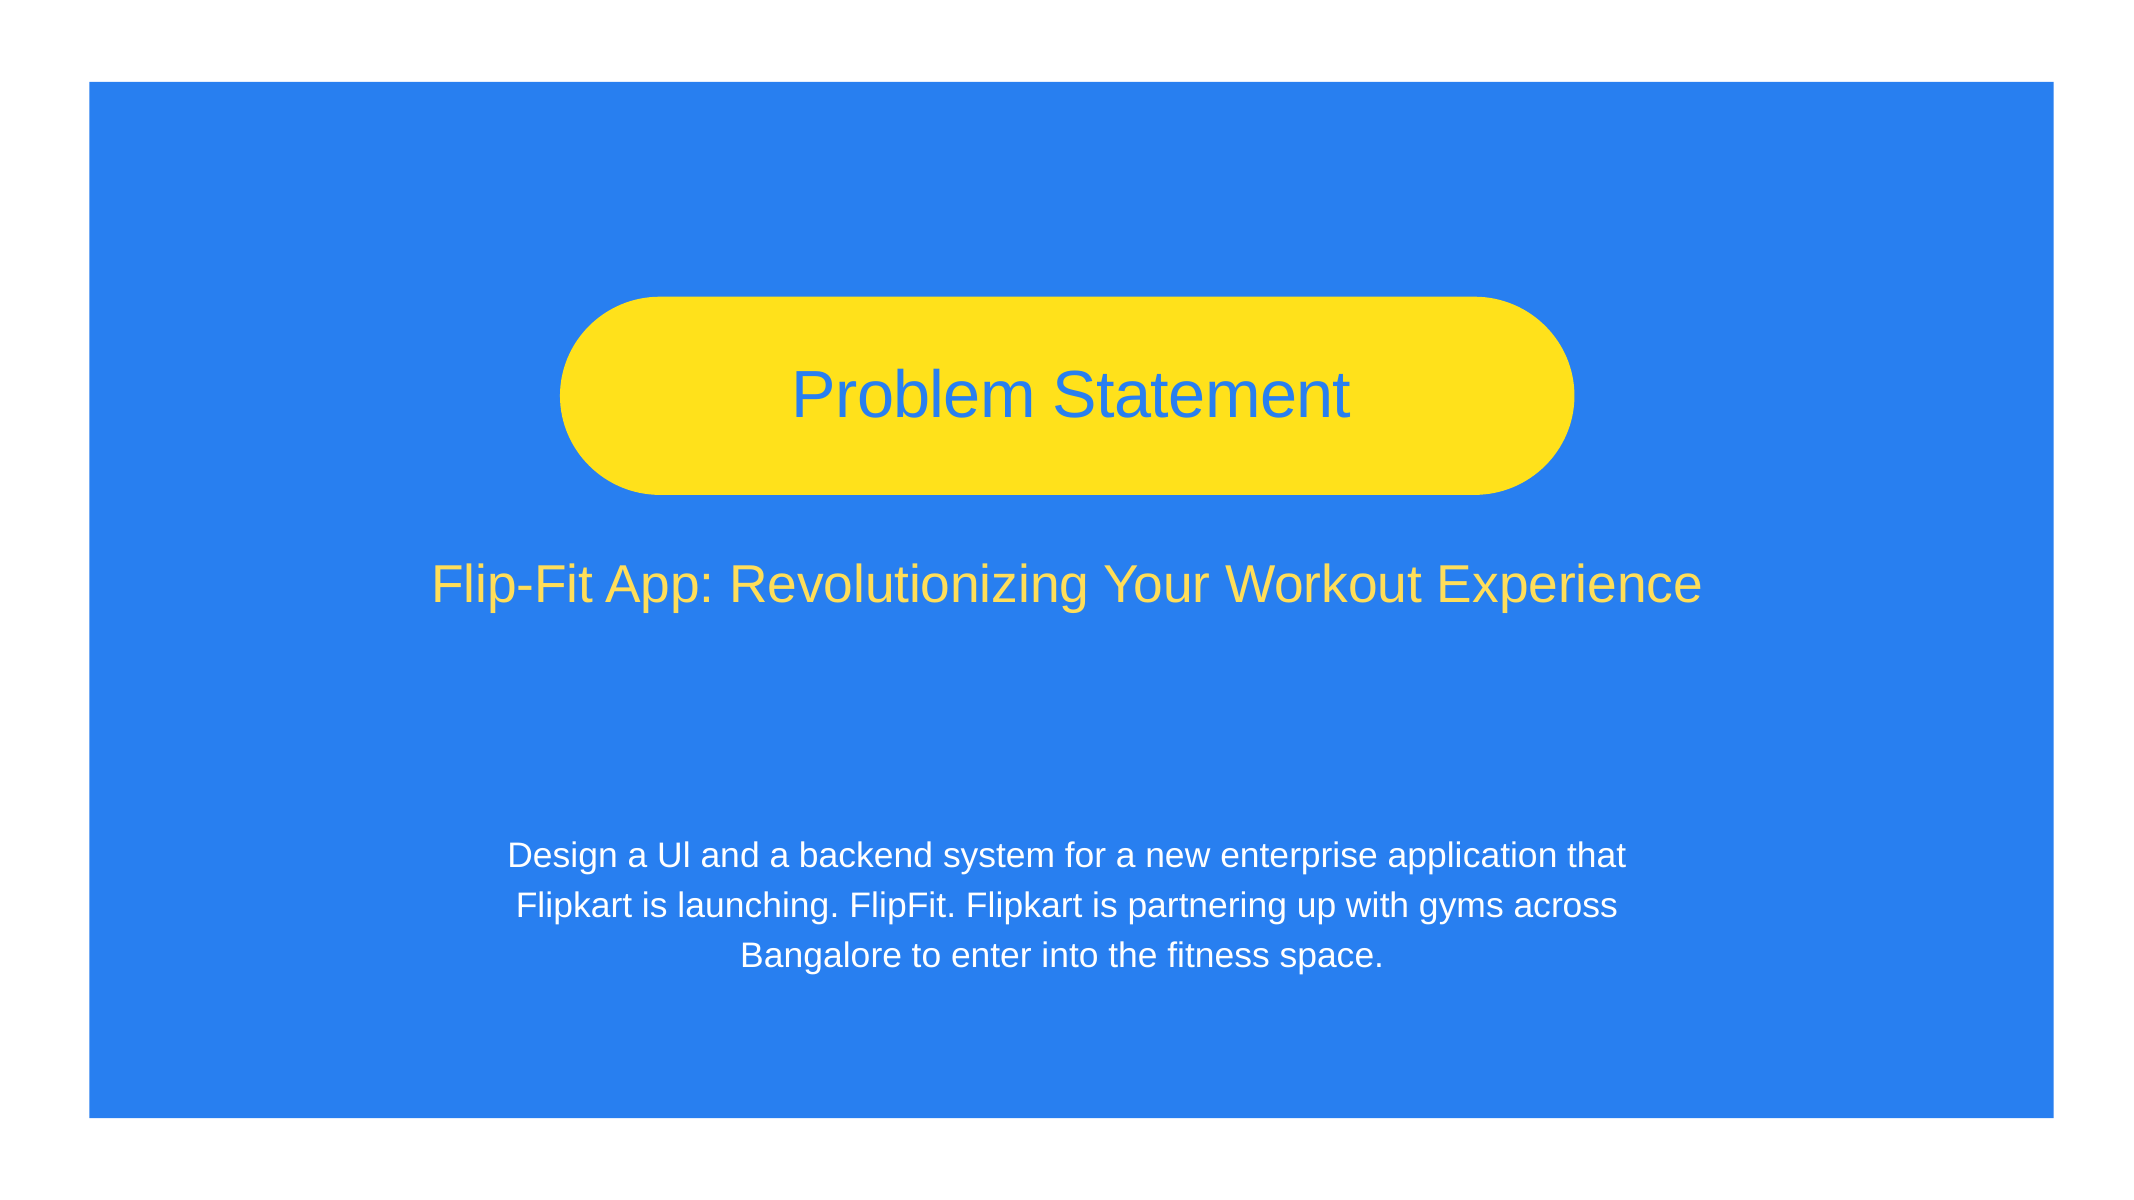

Problem Statement
Flip-Fit App: Revolutionizing Your Workout Experience
Design a Ul and a backend system for a new enterprise application that Flipkart is launching. FlipFit. Flipkart is partnering up with gyms across Bangalore to enter into the fitness space.